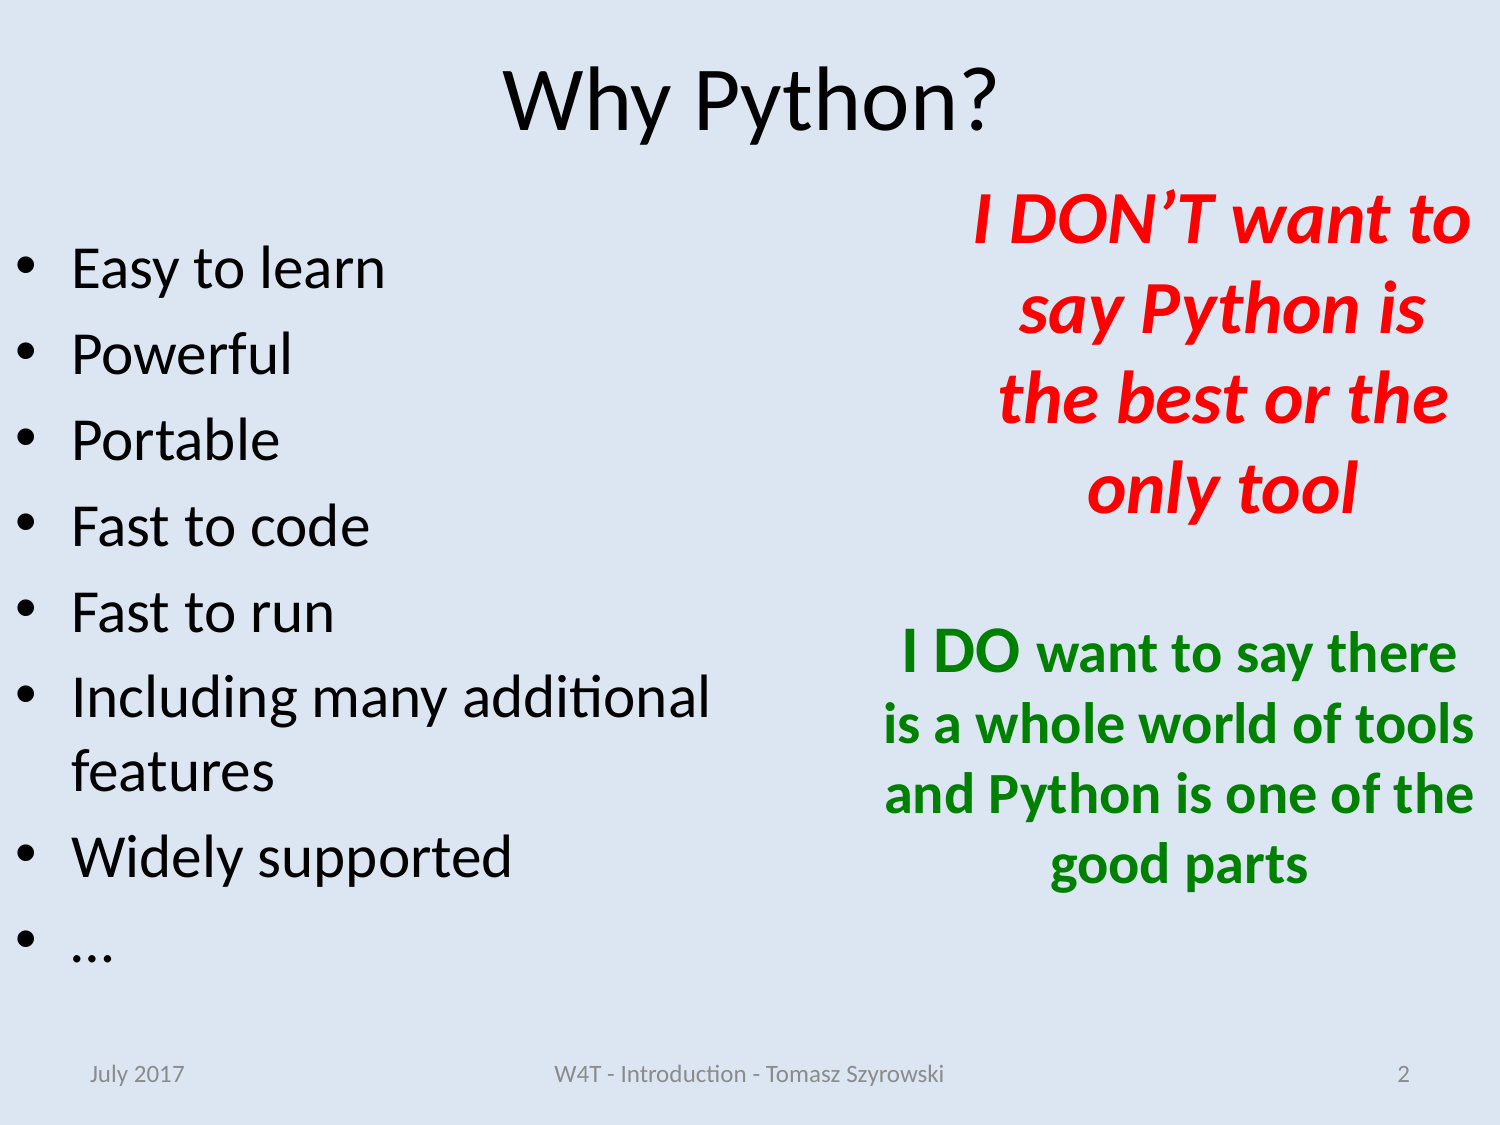

# Why Python?
I DON’T want to say Python is the best or the only tool
Easy to learn
Powerful
Portable
Fast to code
Fast to run
Including many additional features
Widely supported
…

I DO want to say there is a whole world of tools and Python is one of the good parts
July 2017
W4T - Introduction - Tomasz Szyrowski
2